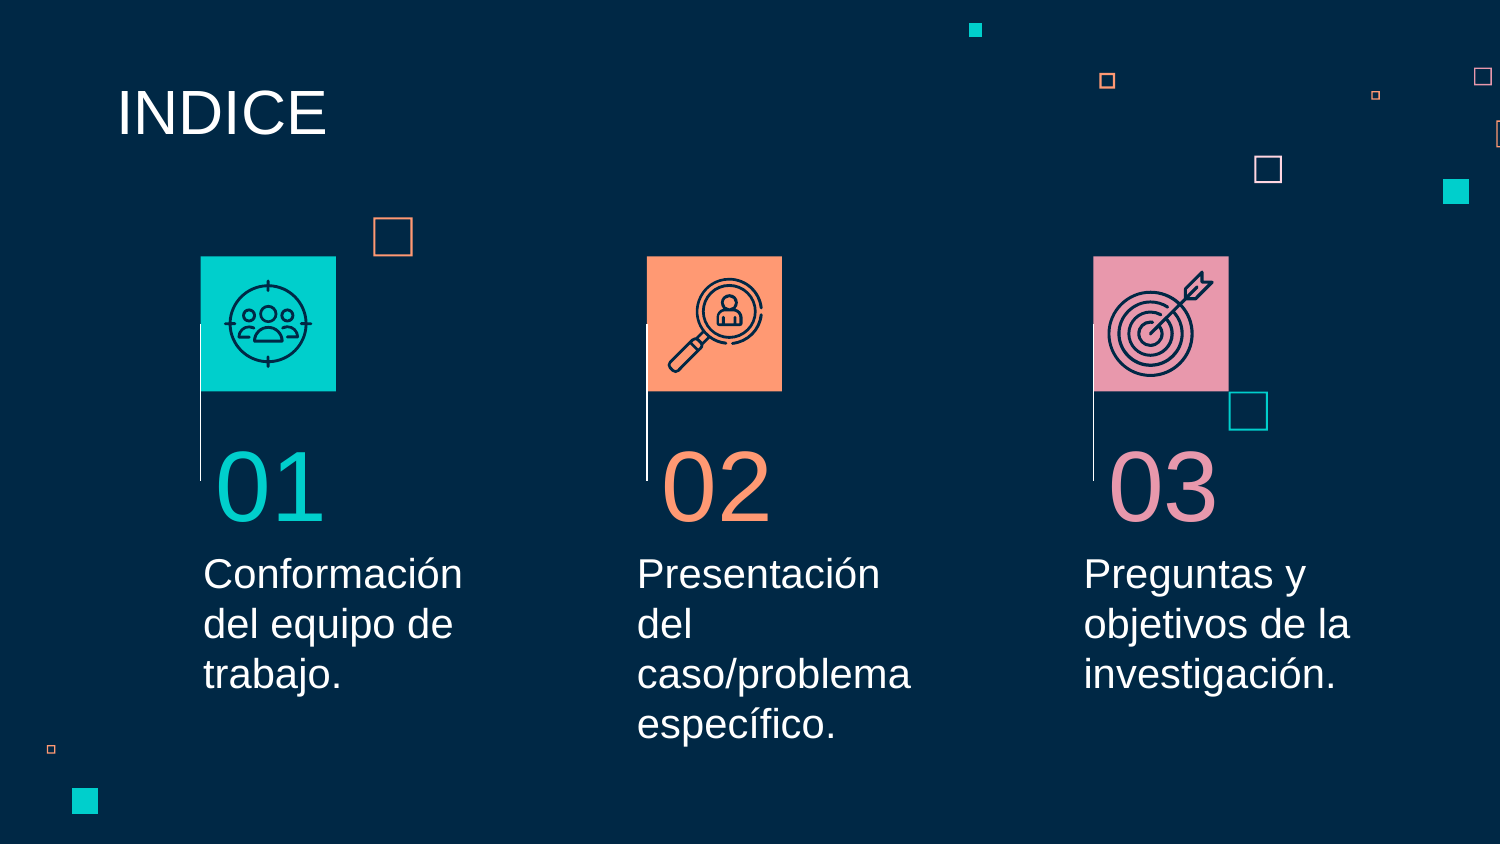

INDICE

01
02
03
# Conformación del equipo de trabajo.
Presentación del caso/problema específico.
Preguntas y objetivos de la investigación.